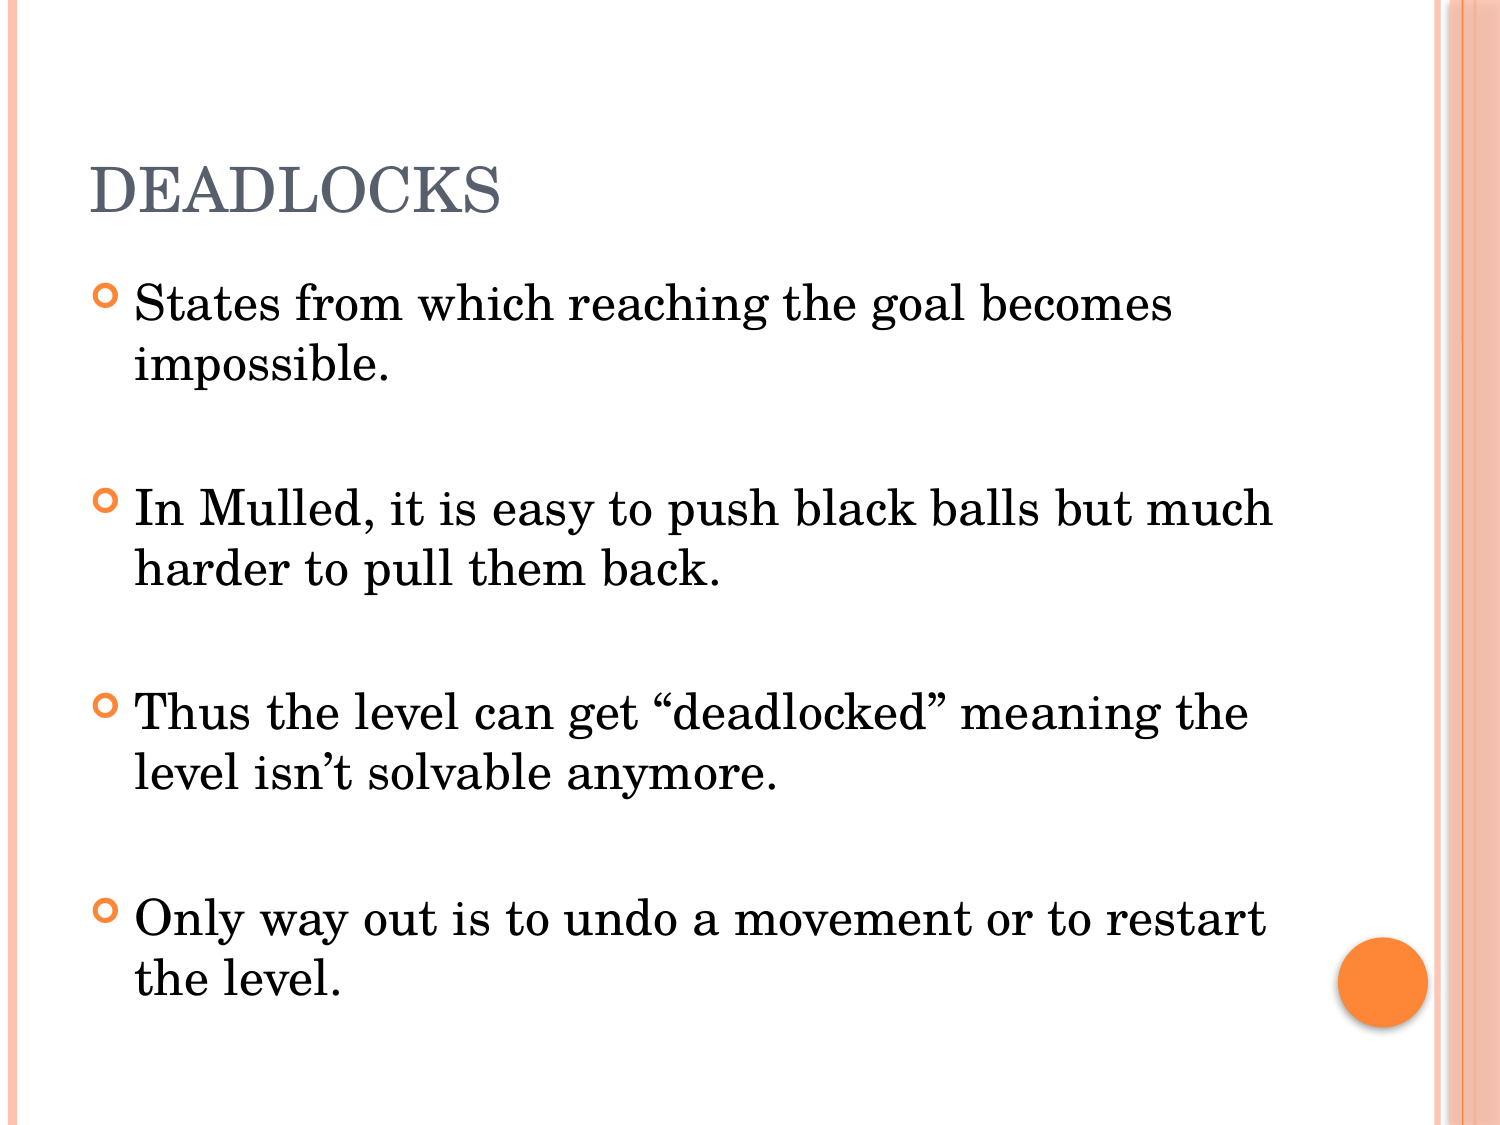

# Deadlocks
States from which reaching the goal becomes impossible.

In Mulled, it is easy to push black balls but much harder to pull them back.

Thus the level can get “deadlocked” meaning the level isn’t solvable anymore.

Only way out is to undo a movement or to restart the level.